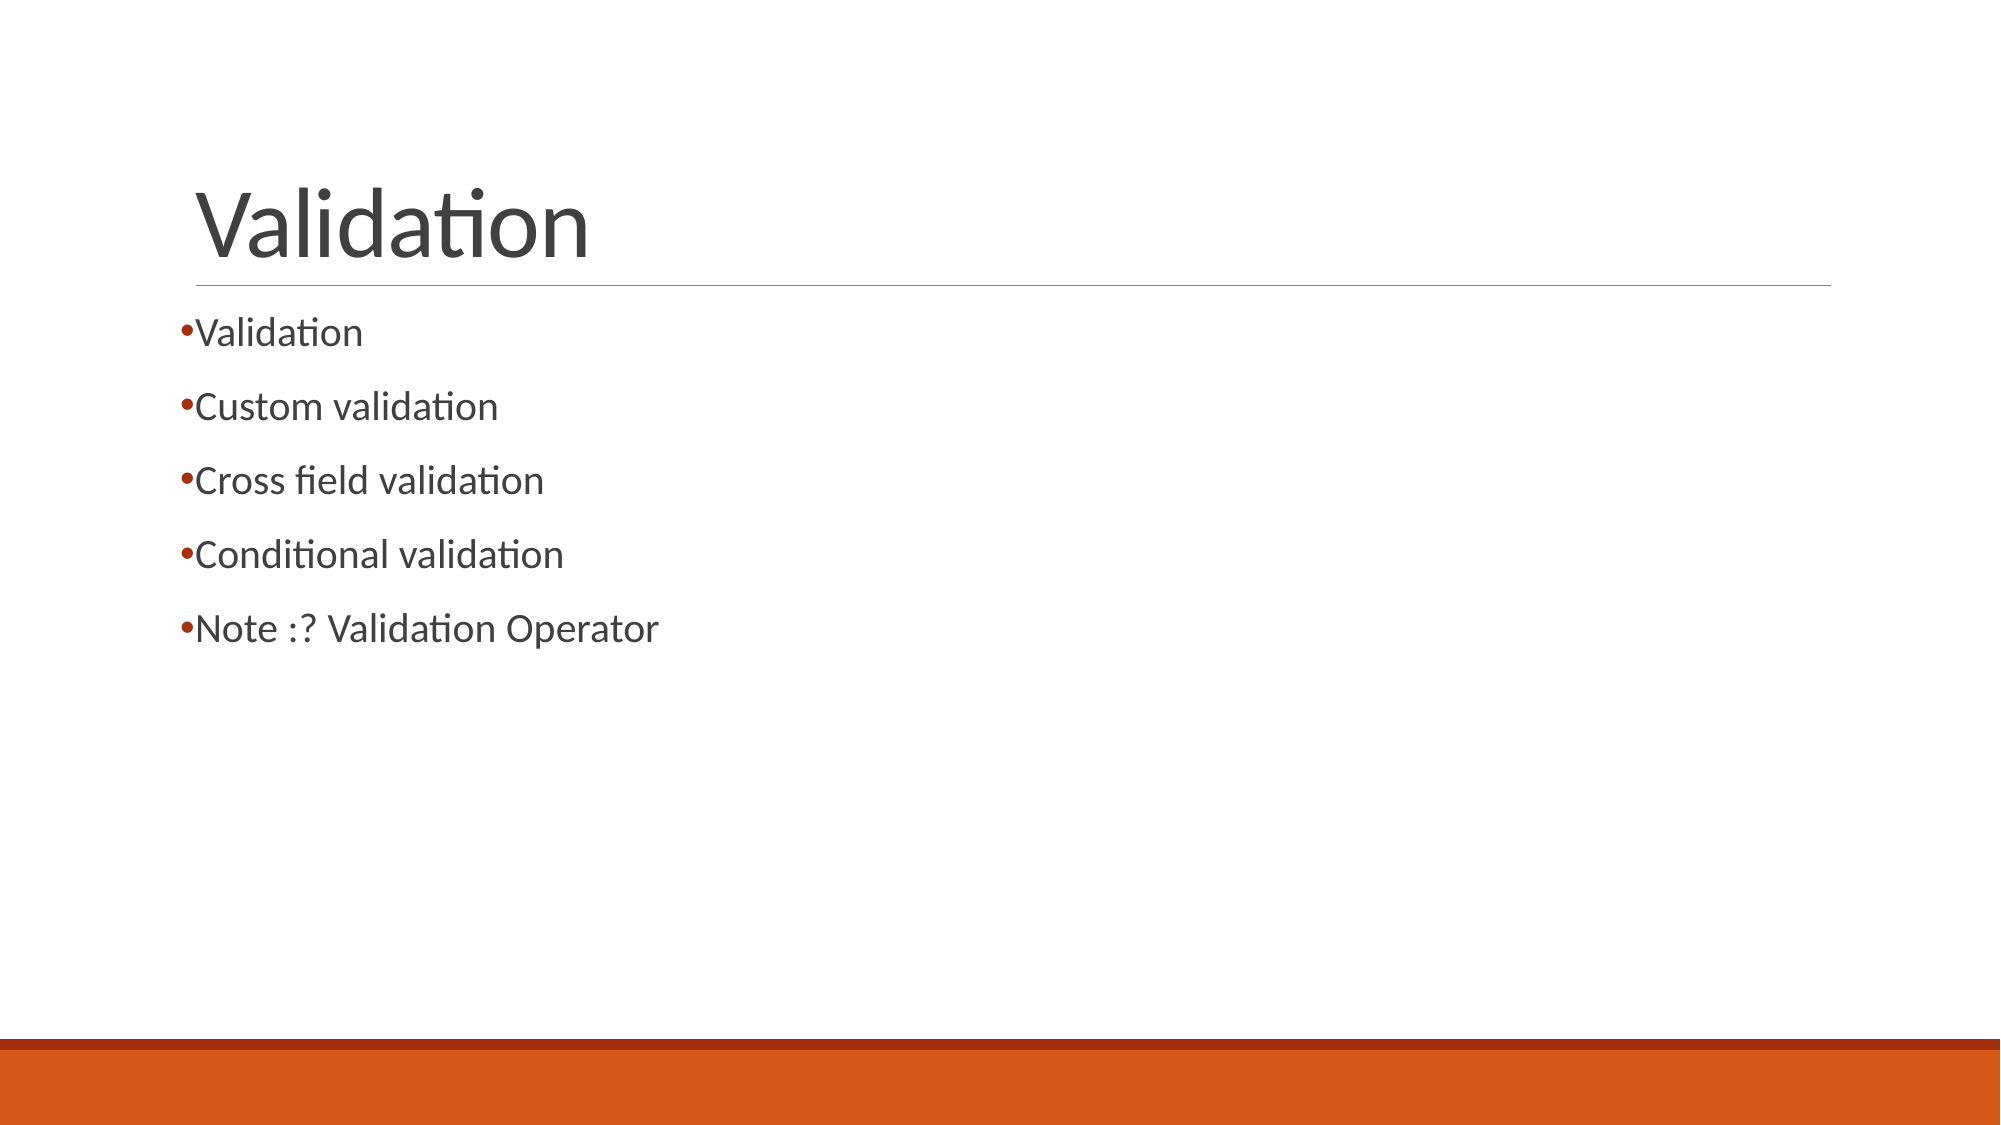

# Validation
Validation
Custom validation
Cross field validation
Conditional validation
Note :? Validation Operator